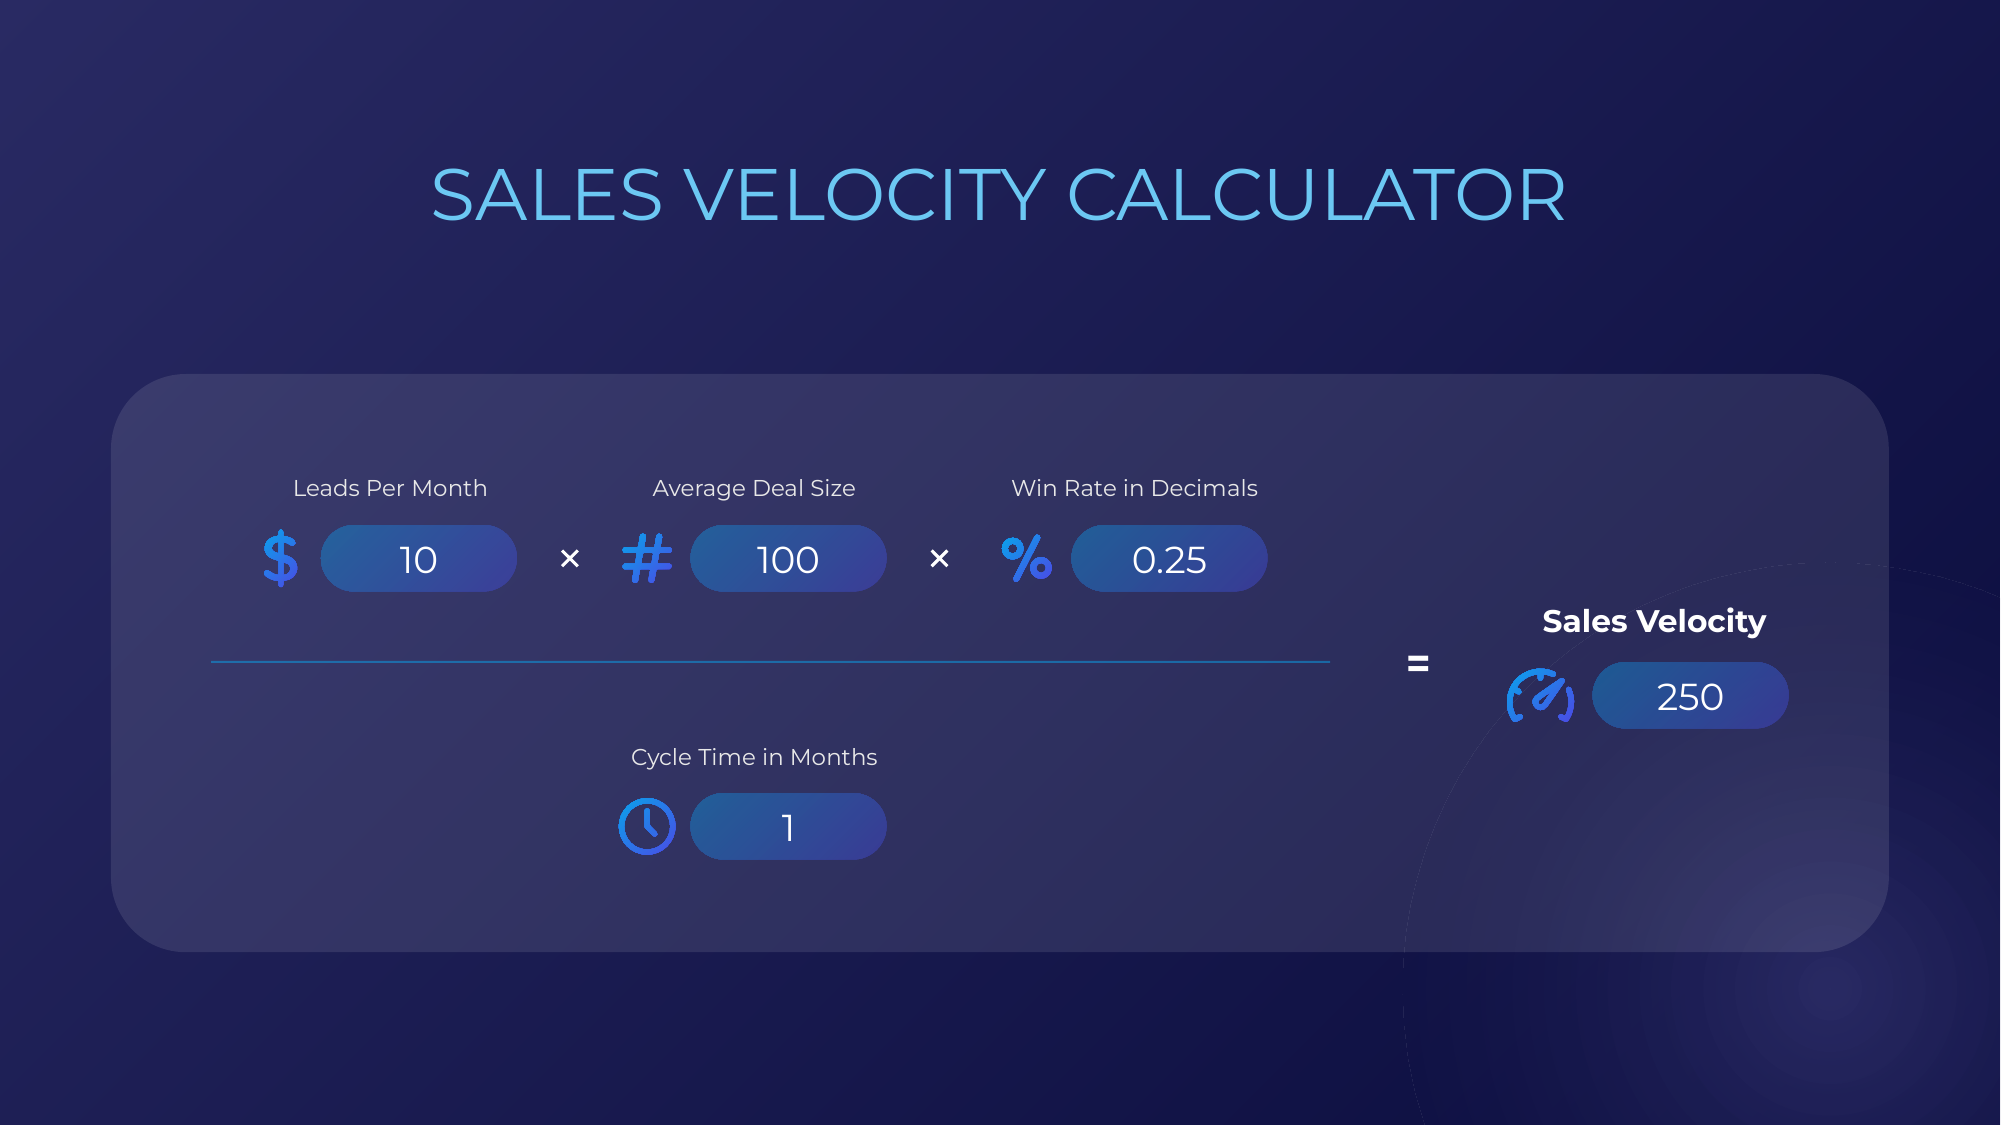

SALES VELOCITY CALCULATOR

Leads Per Month
Average Deal Size
Win Rate in Decimals
10
100
0.25

Sales Velocity
250

=
Cycle Time in Months
1